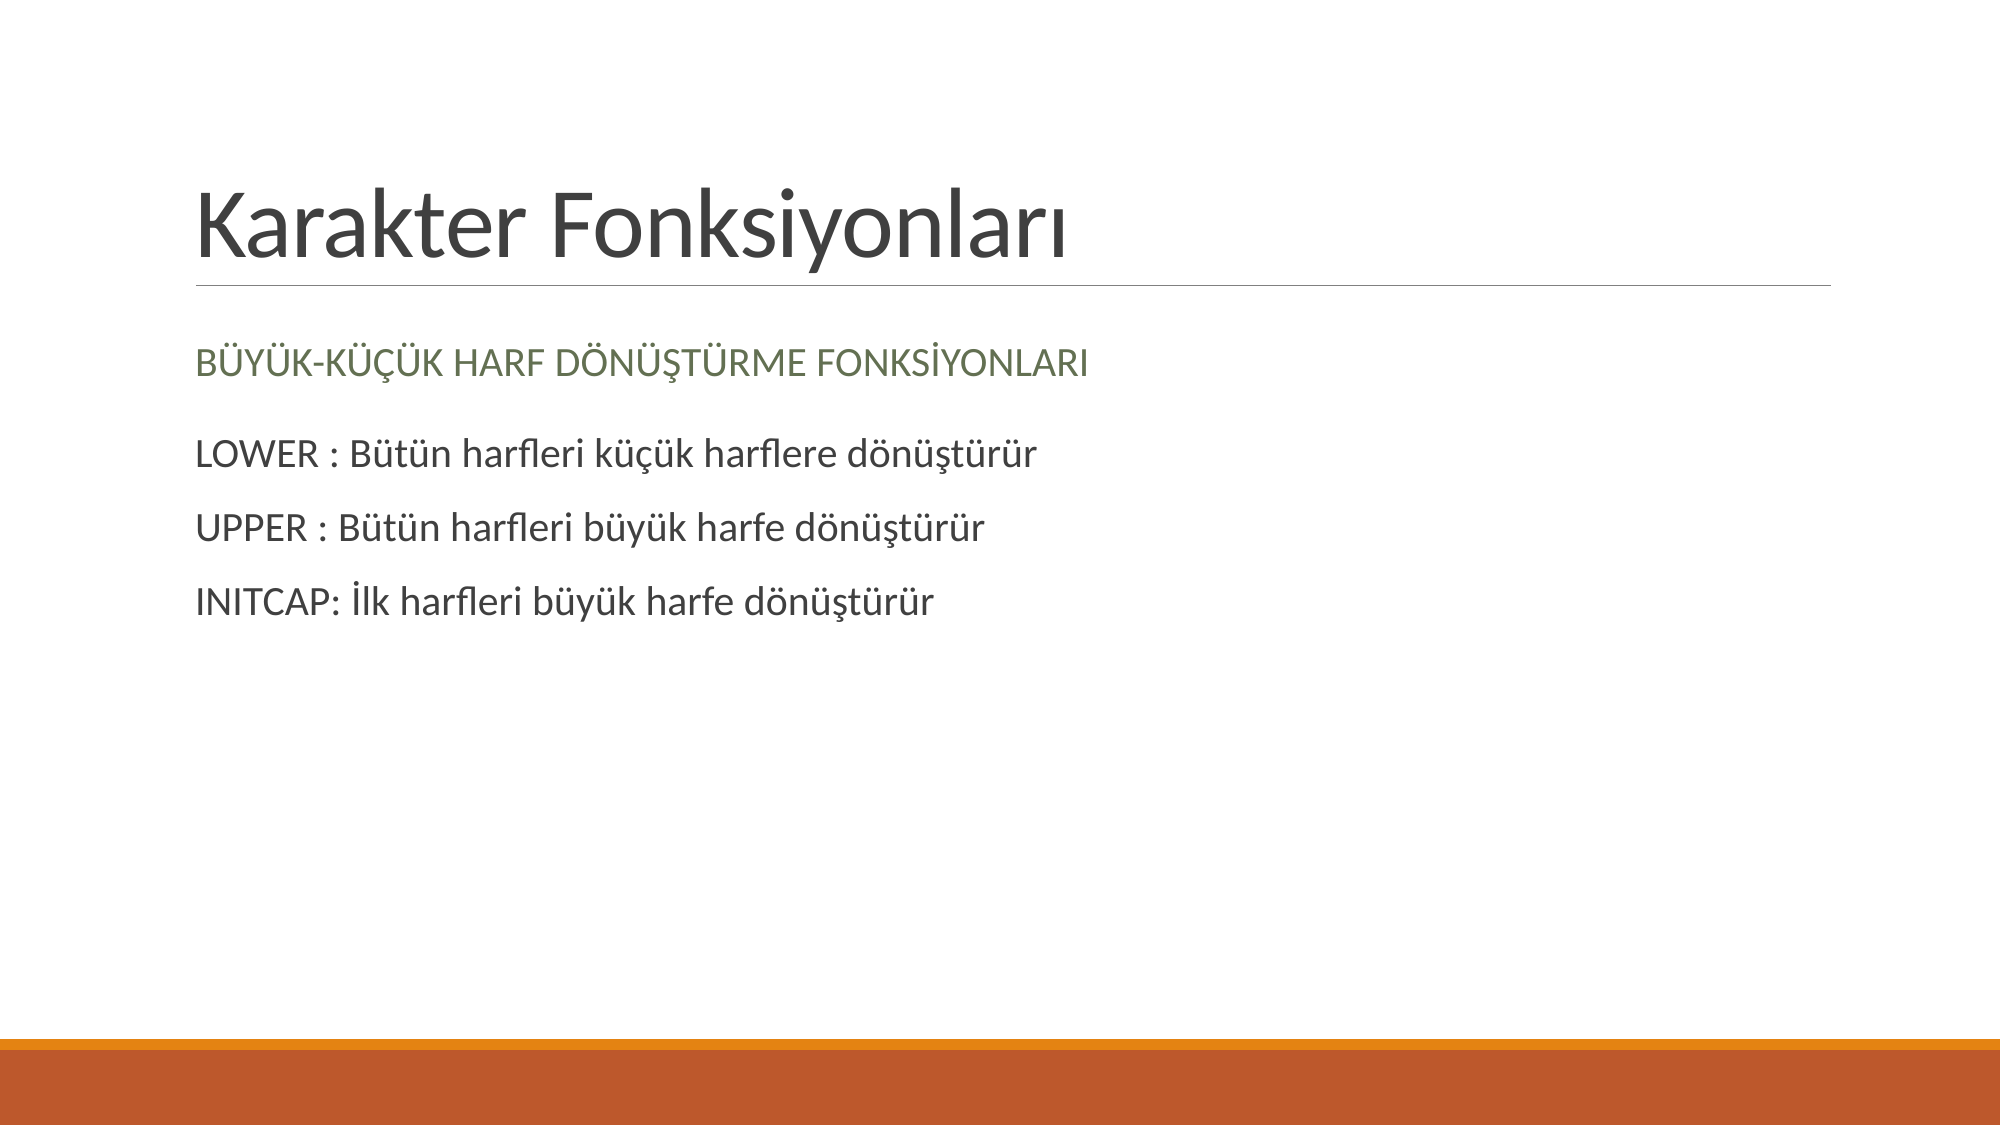

# Karakter Fonksiyonları
Büyük-Küçük Harf Dönüştürme FonKSiYONLARI
LOWER : Bütün harfleri küçük harflere dönüştürür
UPPER : Bütün harfleri büyük harfe dönüştürür
INITCAP: İlk harfleri büyük harfe dönüştürür